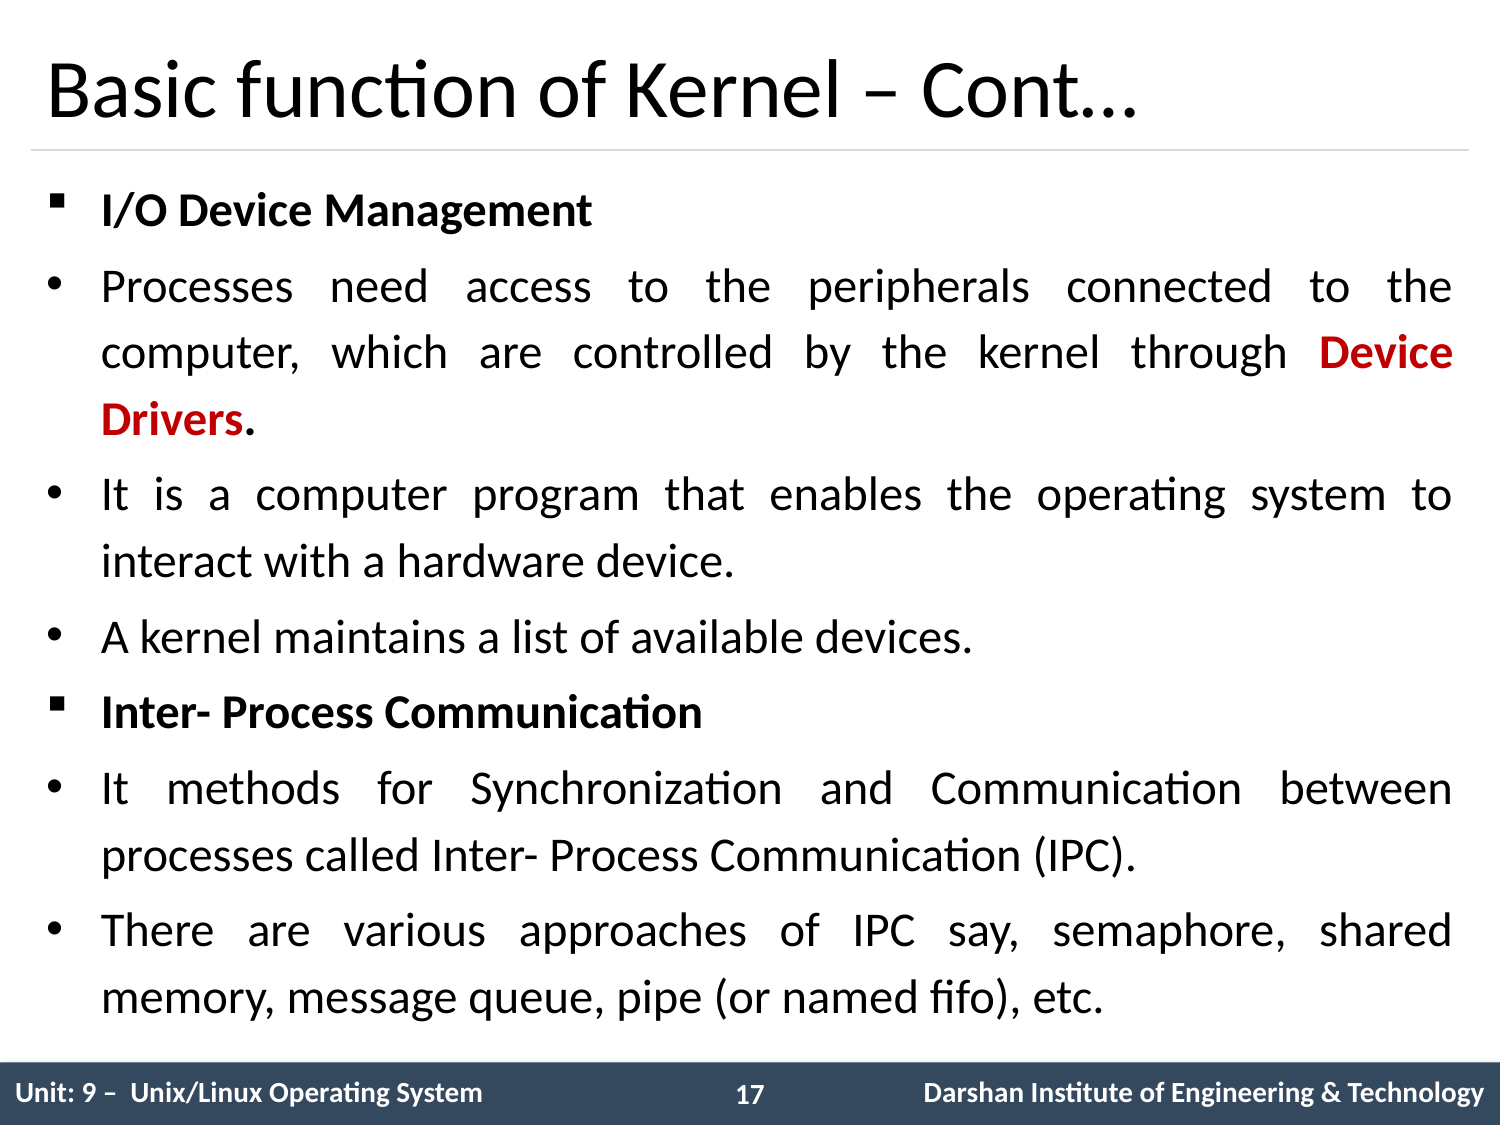

# Basic function of Kernel – Cont…
I/O Device Management
Processes need access to the peripherals connected to the computer, which are controlled by the kernel through Device Drivers.
It is a computer program that enables the operating system to interact with a hardware device.
A kernel maintains a list of available devices.
Inter- Process Communication
It methods for Synchronization and Communication between processes called Inter- Process Communication (IPC).
There are various approaches of IPC say, semaphore, shared memory, message queue, pipe (or named fifo), etc.